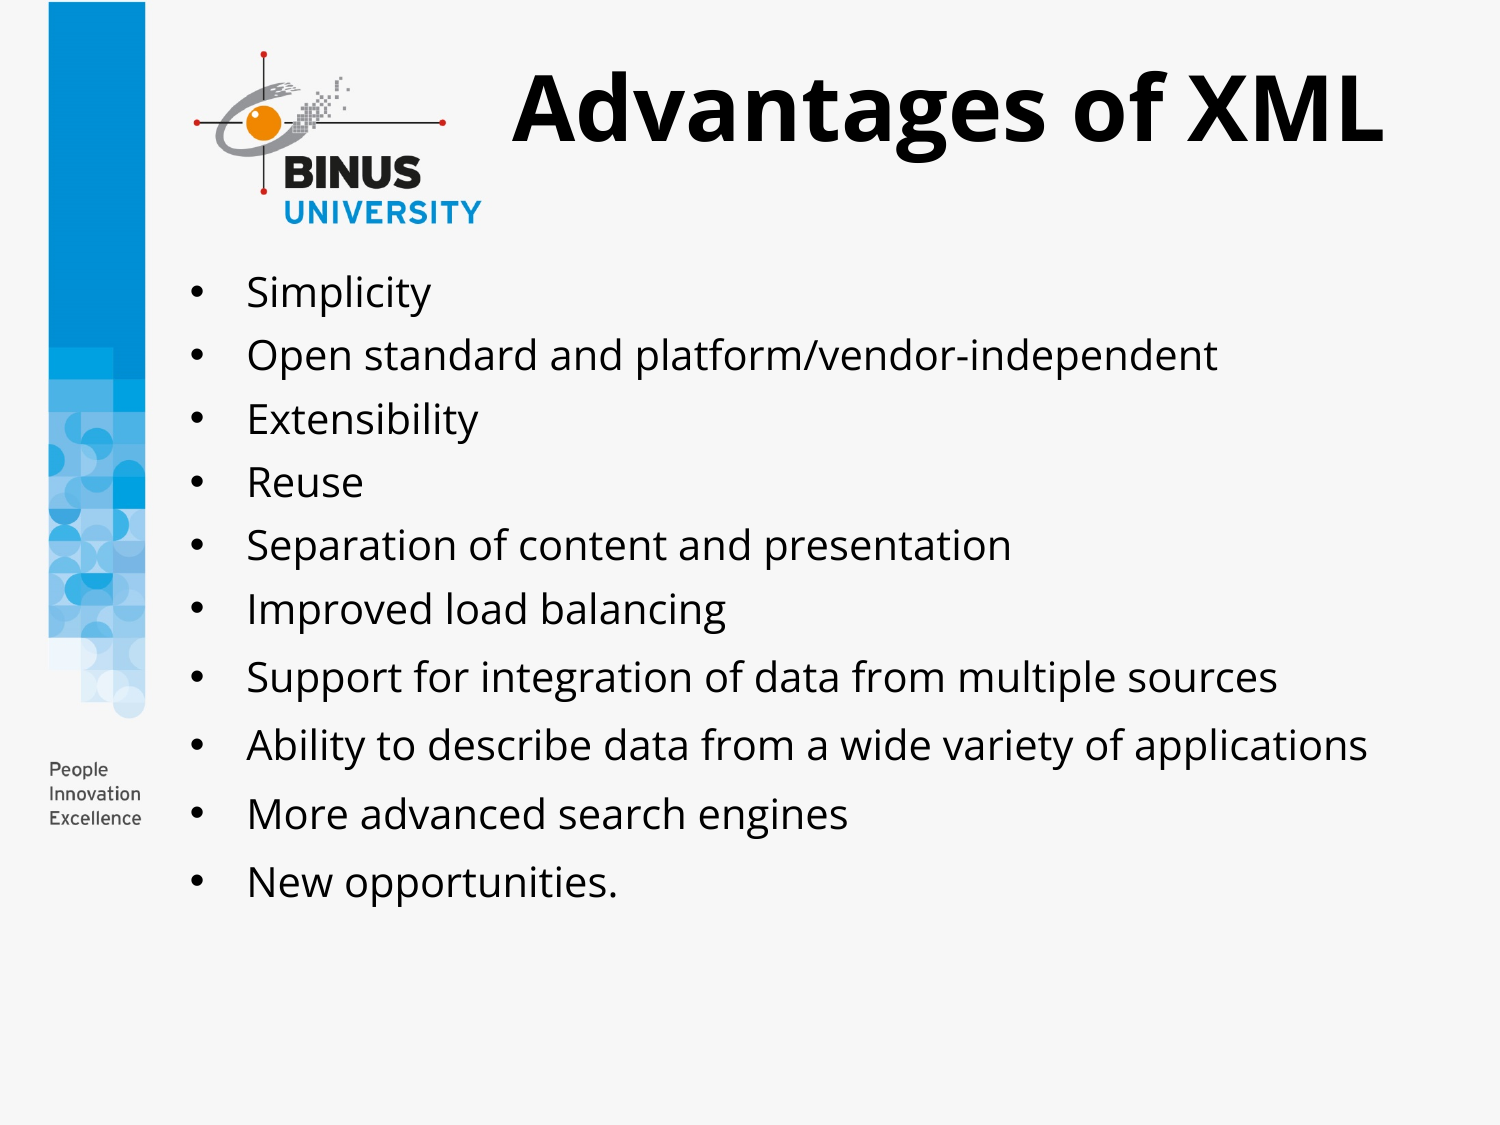

# Advantages of XML
Simplicity
Open standard and platform/vendor-independent
Extensibility
Reuse
Separation of content and presentation
Improved load balancing
Support for integration of data from multiple sources
Ability to describe data from a wide variety of applications
More advanced search engines
New opportunities.